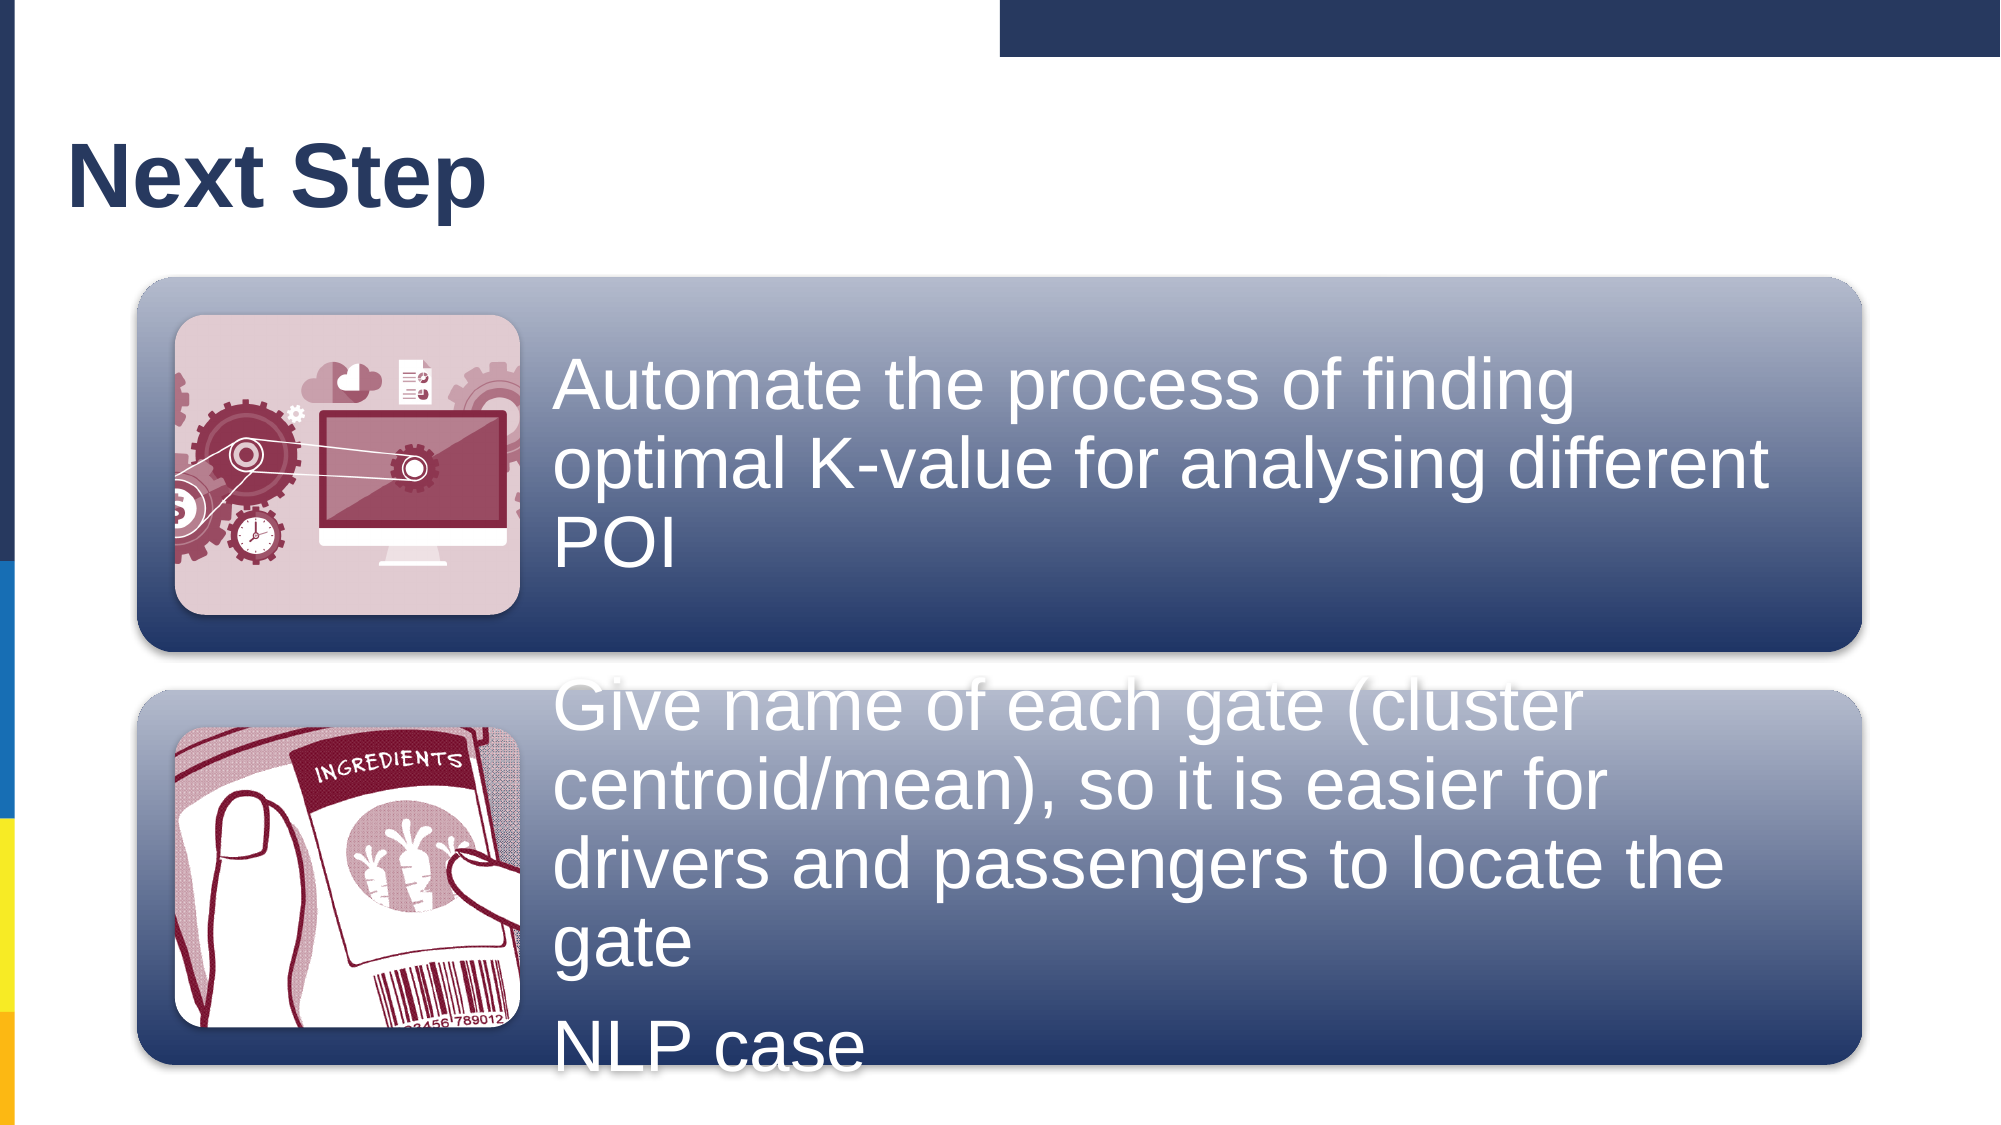

# Next Step
Automate the process of finding optimal K-value for analysing different POI
Give name of each gate (cluster centroid/mean), so it is easier for drivers and passengers to locate the gate
NLP case